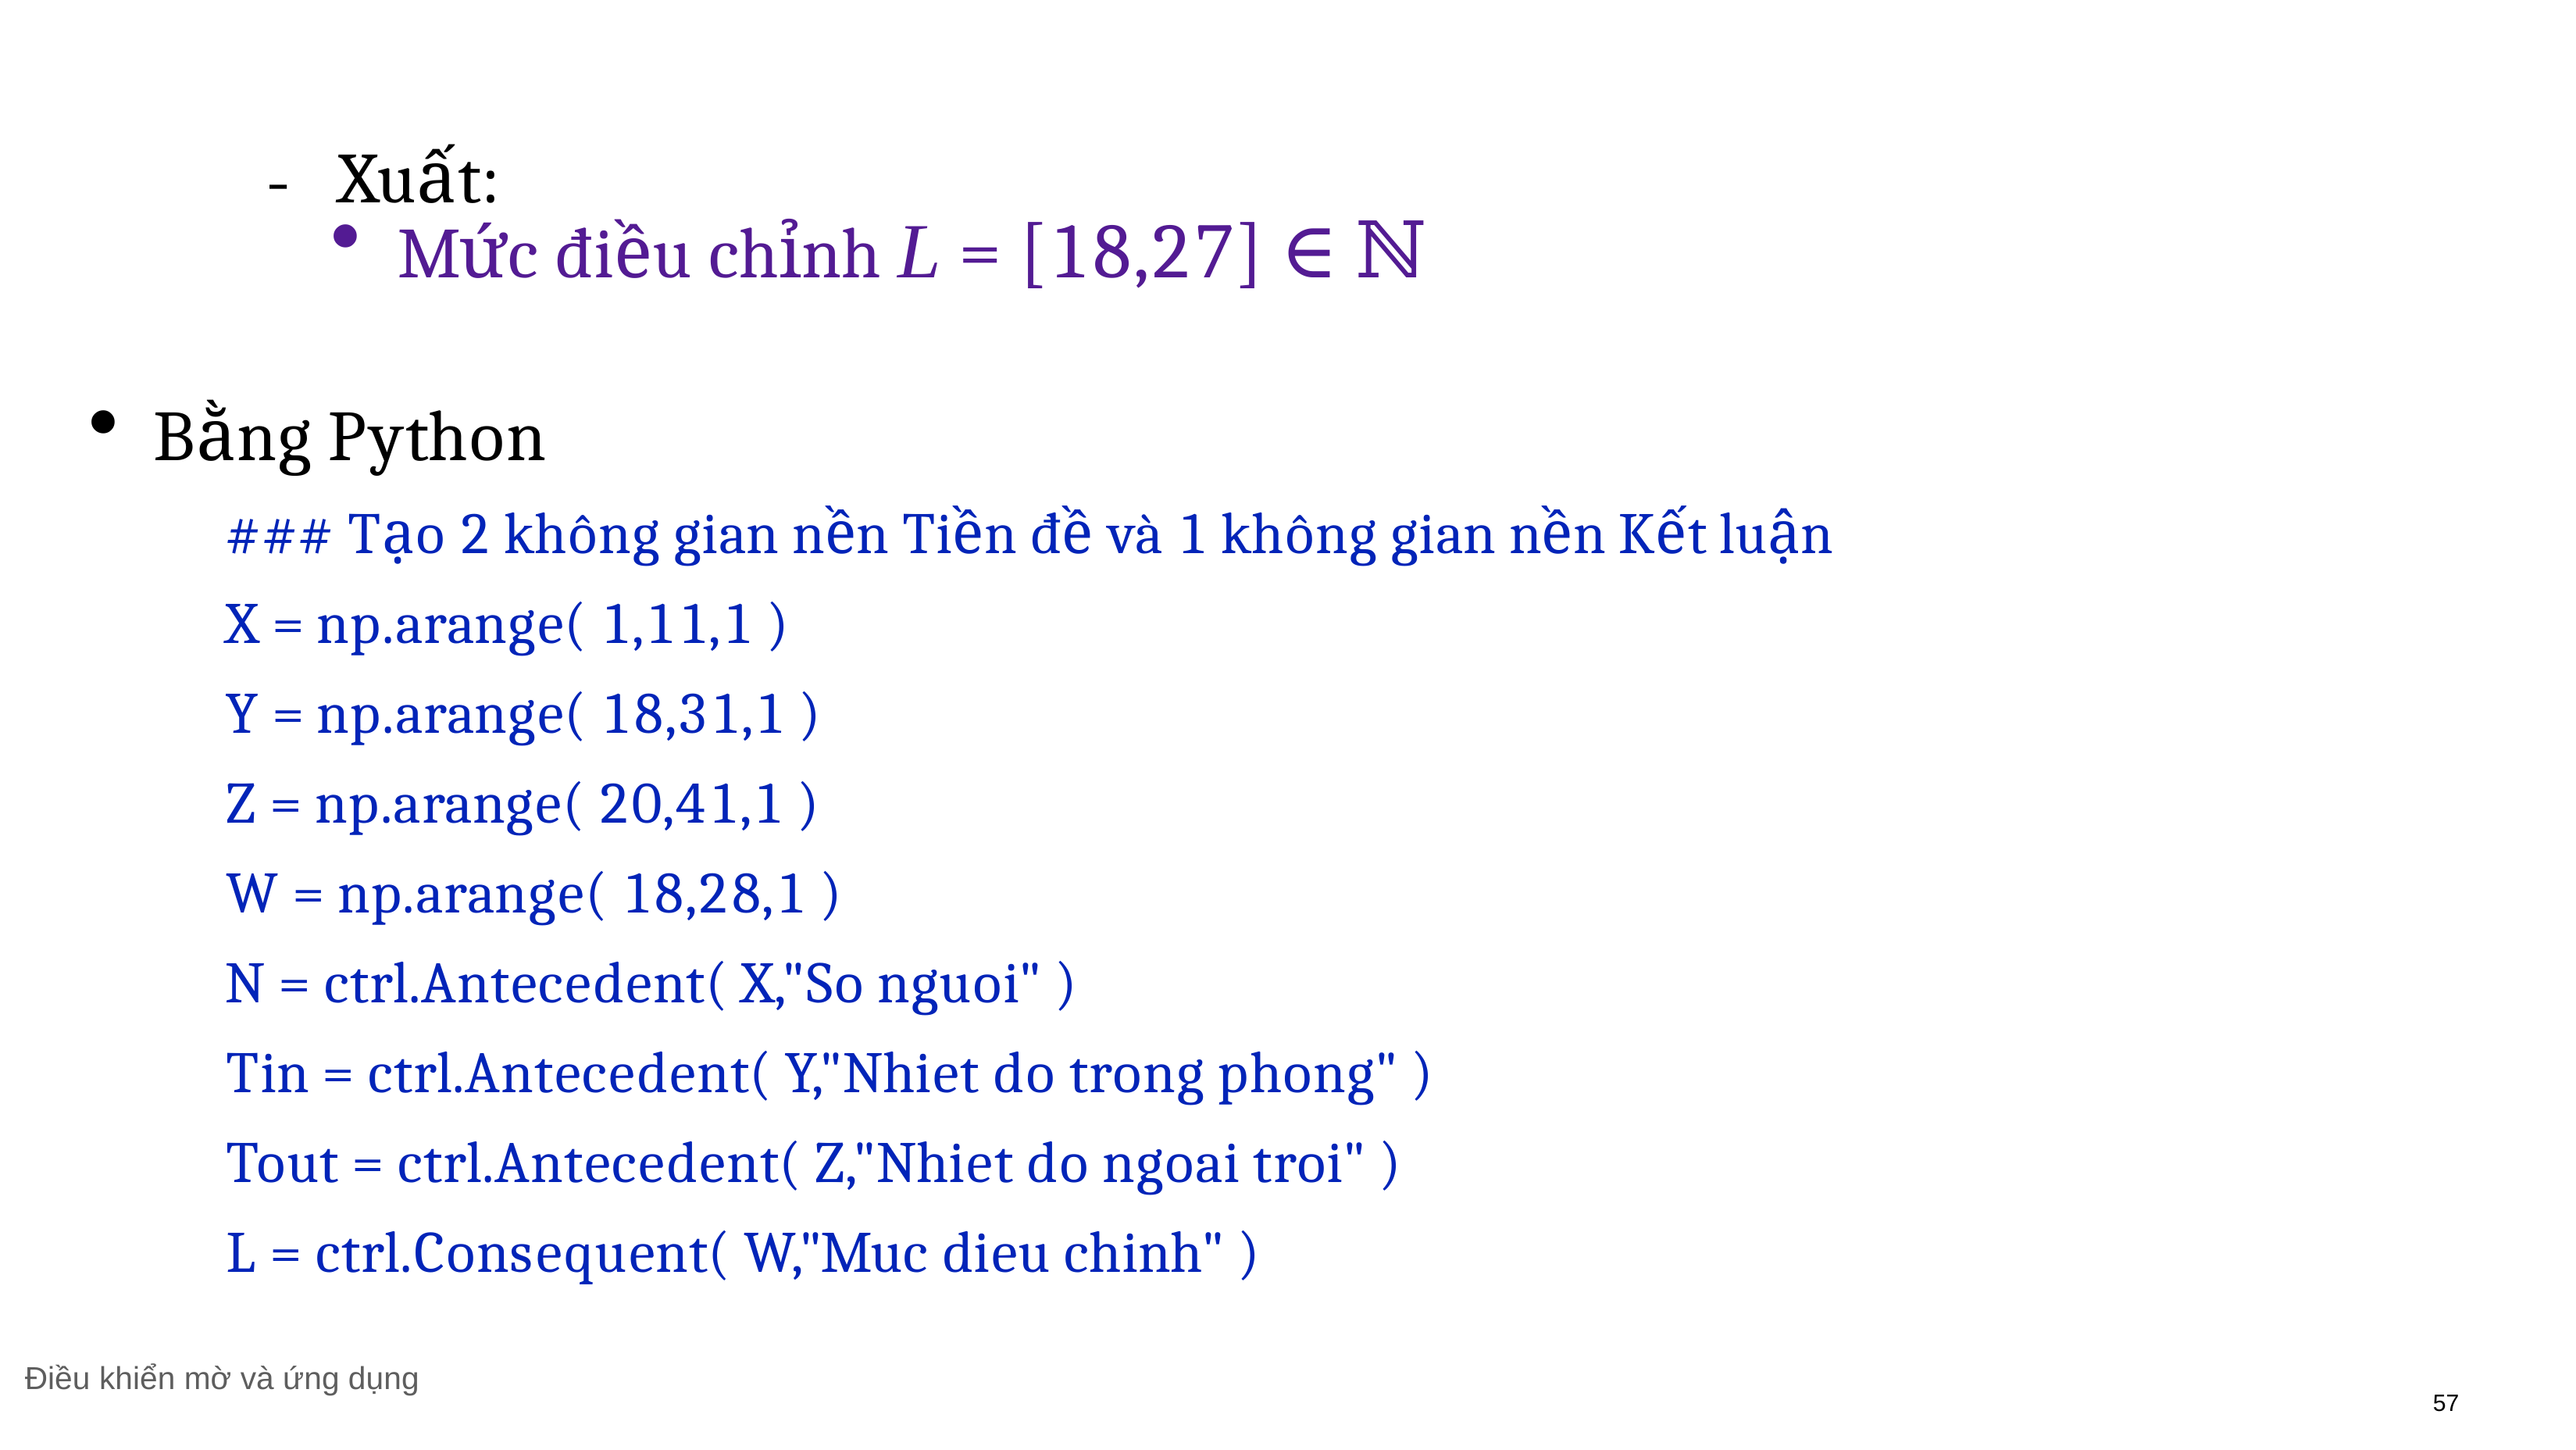

# -	Xuất:
Mức điều chı̉nh L = [18,27] ∈ ℕ
Bằng Python
### Tạo 2 không gian nền Tiền đề và 1 không gian nền Kết luận
X = np.arange( 1,11,1 )
Y = np.arange( 18,31,1 )
Z = np.arange( 20,41,1 )
W = np.arange( 18,28,1 )
N = ctrl.Antecedent( X,"So nguoi" )
Tin = ctrl.Antecedent( Y,"Nhiet do trong phong" )
Tout = ctrl.Antecedent( Z,"Nhiet do ngoai troi" )
L = ctrl.Consequent( W,"Muc dieu chinh" )
Điều khiển mờ và ứng dụng
57